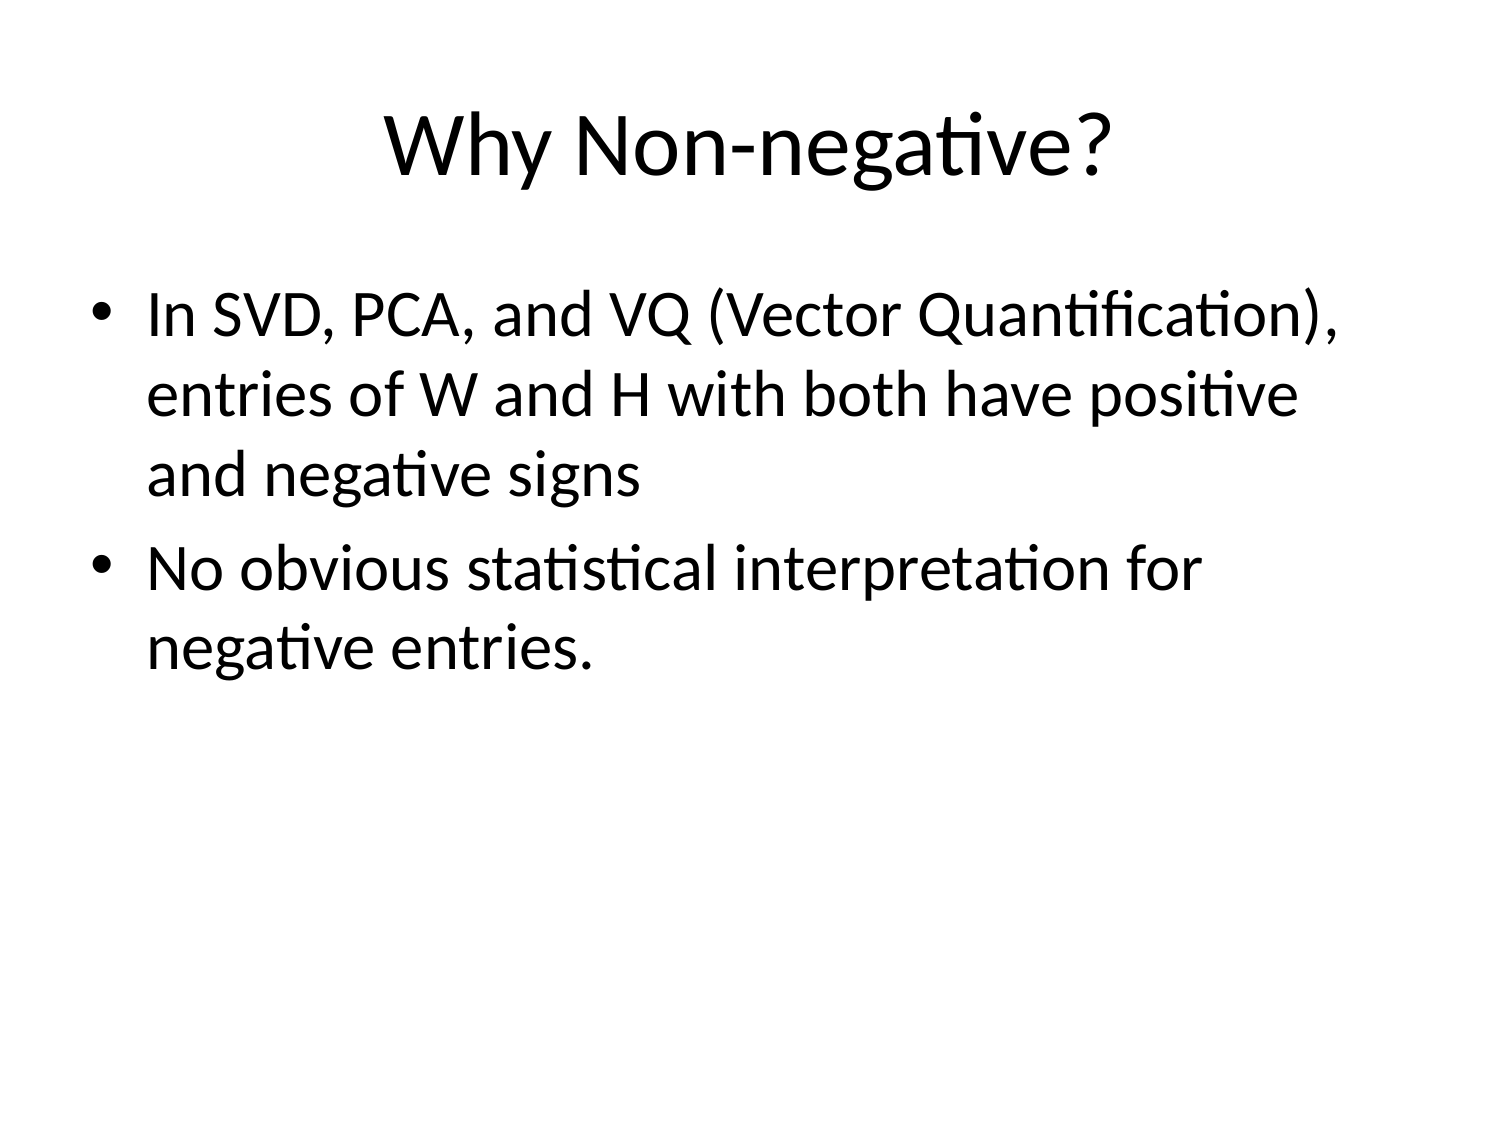

# Why Non-negative?
In SVD, PCA, and VQ (Vector Quantification), entries of W and H with both have positive and negative signs
No obvious statistical interpretation for negative entries.